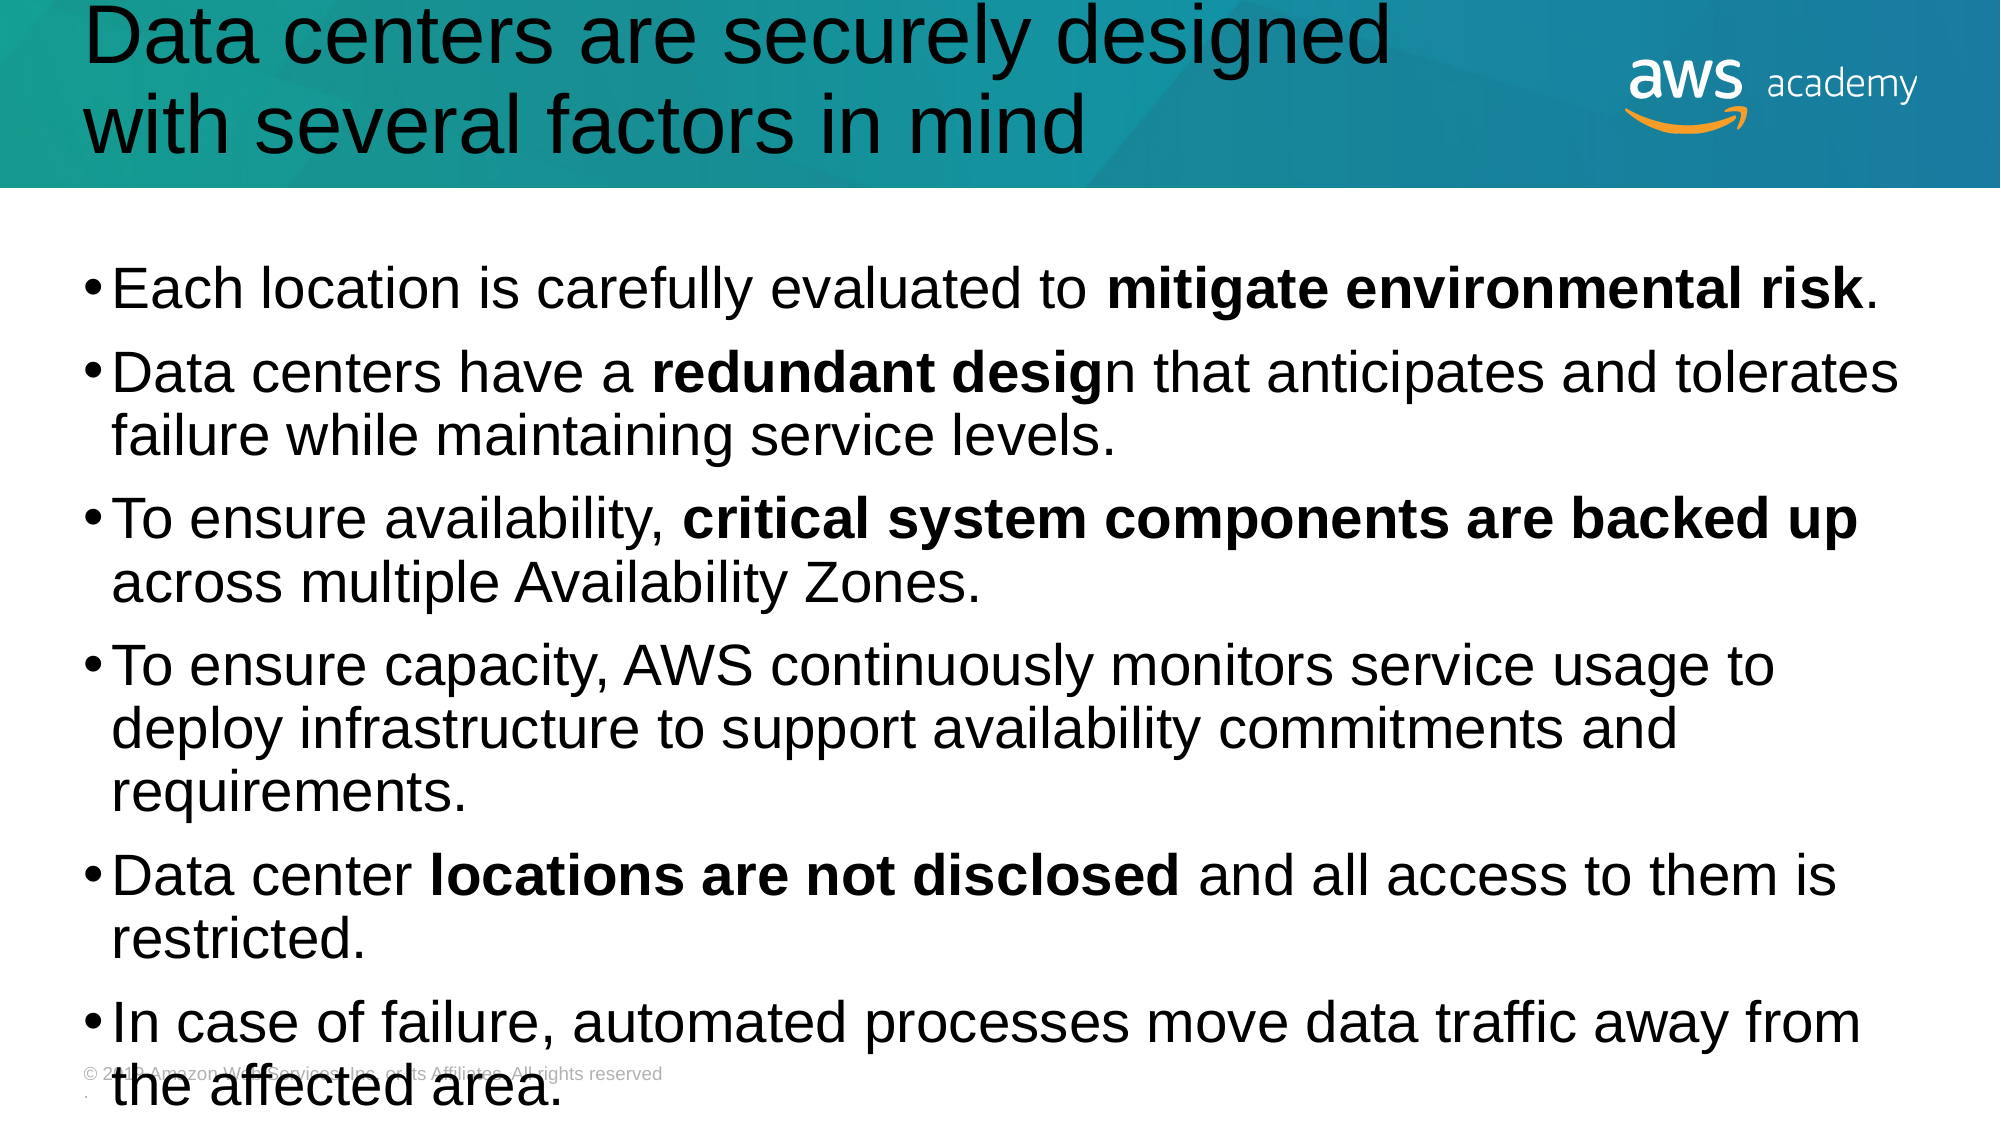

# Data centers are securely designed with several factors in mind
Each location is carefully evaluated to mitigate environmental risk.
Data centers have a redundant design that anticipates and tolerates failure while maintaining service levels.
To ensure availability, critical system components are backed up across multiple Availability Zones.
To ensure capacity, AWS continuously monitors service usage to deploy infrastructure to support availability commitments and requirements.
Data center locations are not disclosed and all access to them is restricted.
In case of failure, automated processes move data traffic away from the affected area.

© 2019 Amazon Web Services, Inc. or its Affiliates. All rights reserved.
26